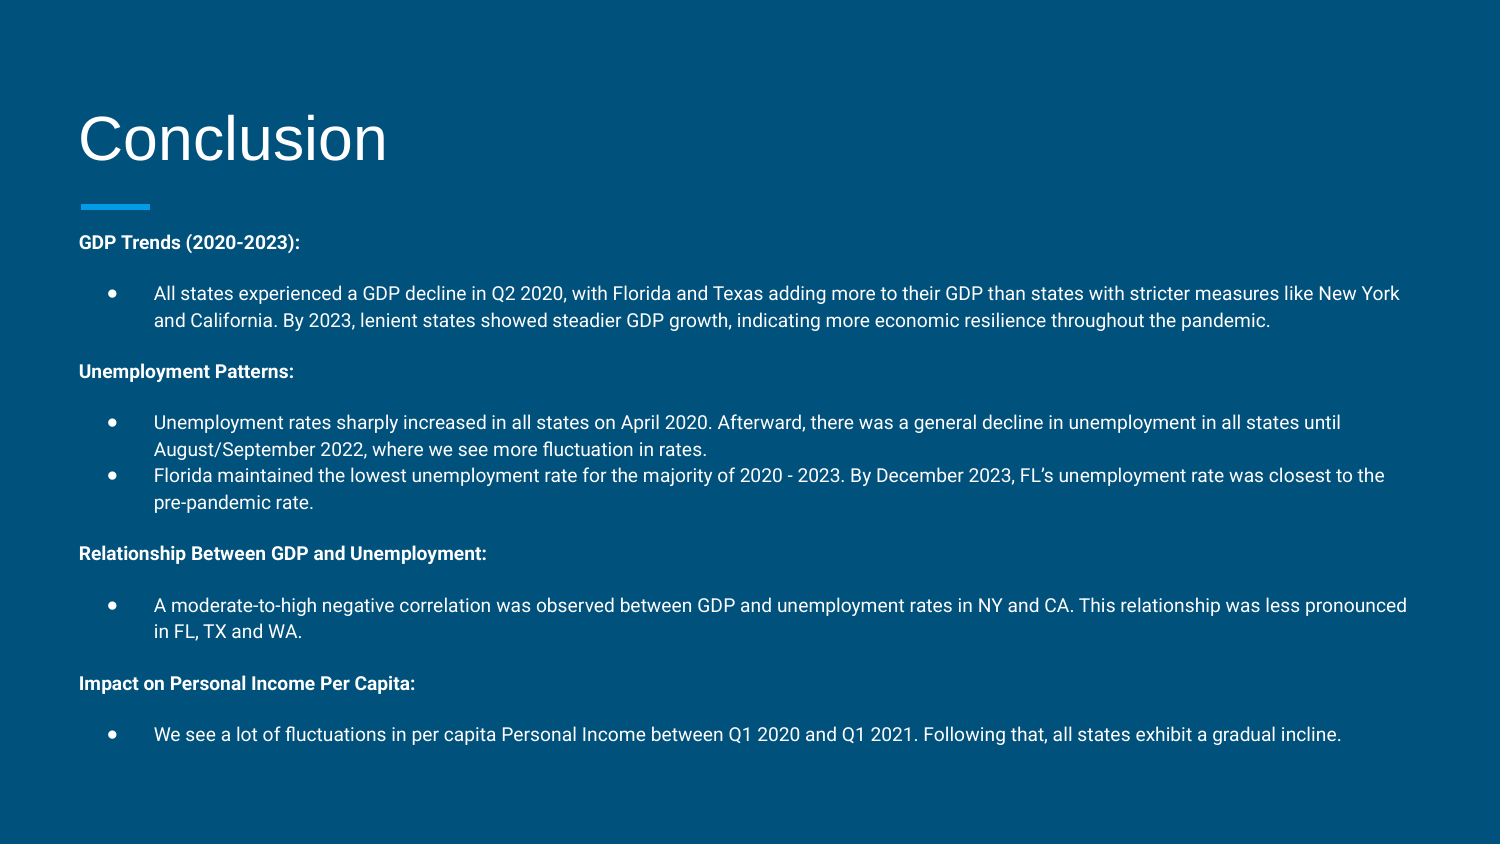

# Conclusion
GDP Trends (2020-2023):
All states experienced a GDP decline in Q2 2020, with Florida and Texas adding more to their GDP than states with stricter measures like New York and California. By 2023, lenient states showed steadier GDP growth, indicating more economic resilience throughout the pandemic.
Unemployment Patterns:
Unemployment rates sharply increased in all states on April 2020. Afterward, there was a general decline in unemployment in all states until August/September 2022, where we see more fluctuation in rates.
Florida maintained the lowest unemployment rate for the majority of 2020 - 2023. By December 2023, FL’s unemployment rate was closest to the pre-pandemic rate.
Relationship Between GDP and Unemployment:
A moderate-to-high negative correlation was observed between GDP and unemployment rates in NY and CA. This relationship was less pronounced in FL, TX and WA.
Impact on Personal Income Per Capita:
We see a lot of fluctuations in per capita Personal Income between Q1 2020 and Q1 2021. Following that, all states exhibit a gradual incline.